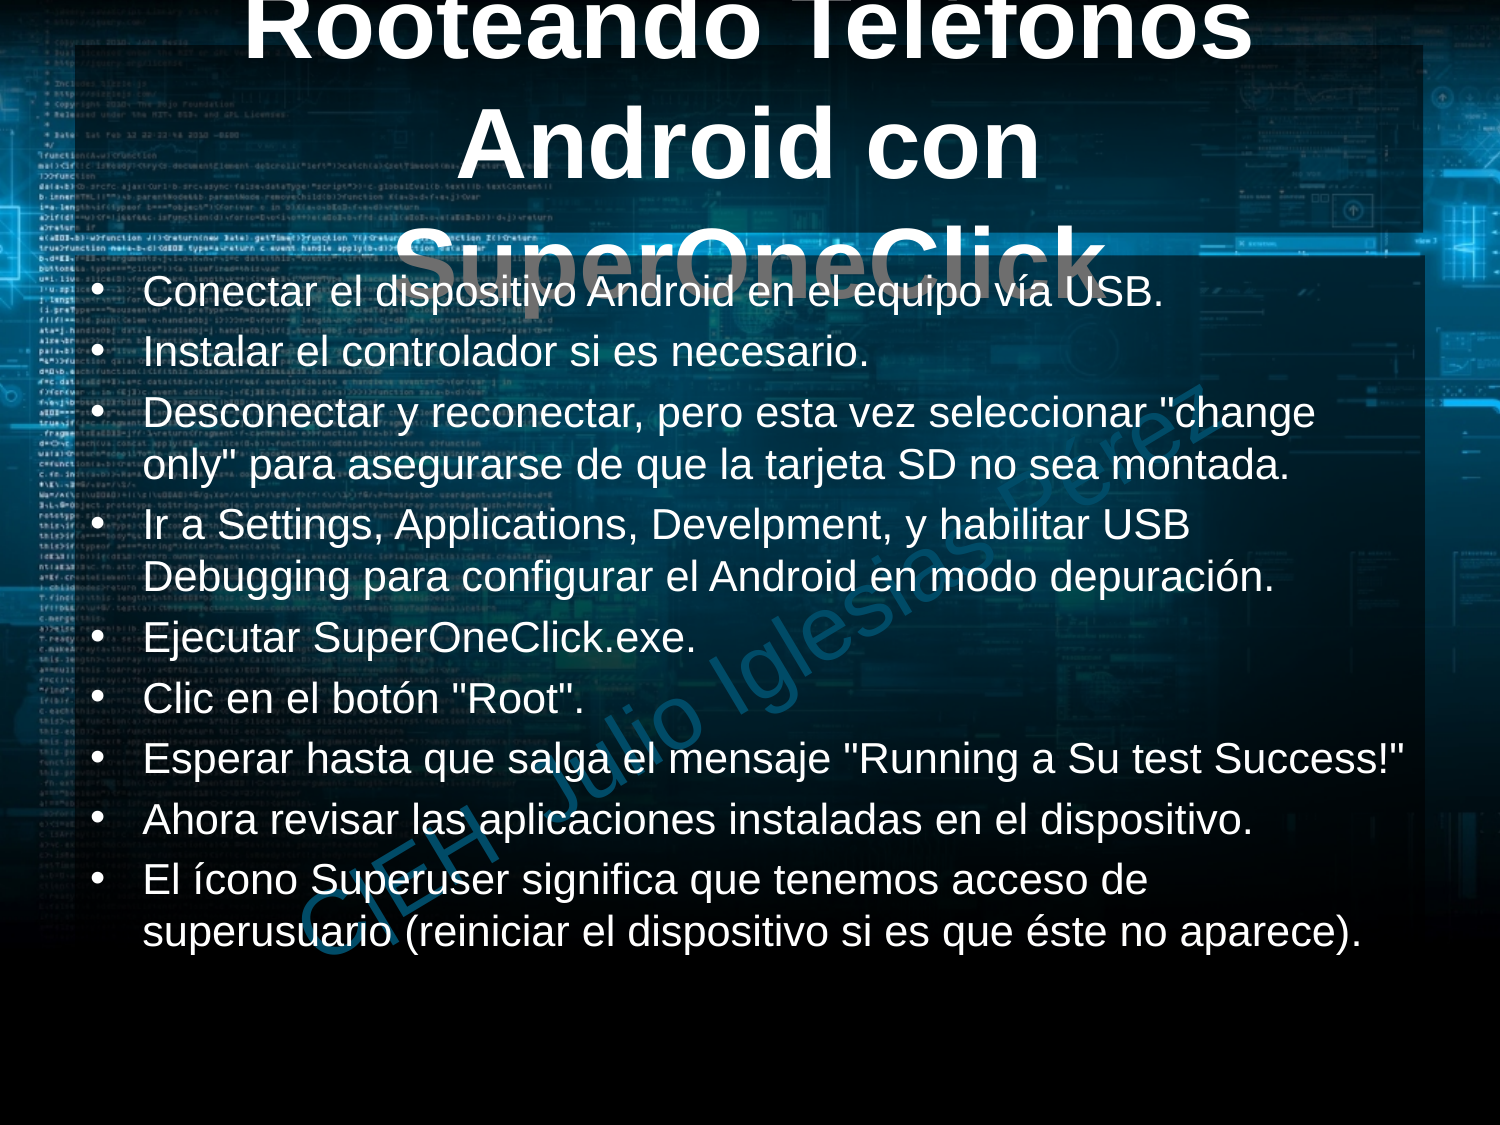

# Rooteando Teléfonos Android con SuperOneClick
Conectar el dispositivo Android en el equipo vía USB.
Instalar el controlador si es necesario.
Desconectar y reconectar, pero esta vez seleccionar "change only" para asegurarse de que la tarjeta SD no sea montada.
Ir a Settings, Applications, Develpment, y habilitar USB Debugging para configurar el Android en modo depuración.
Ejecutar SuperOneClick.exe.
Clic en el botón "Root".
Esperar hasta que salga el mensaje "Running a Su test Success!"
Ahora revisar las aplicaciones instaladas en el dispositivo.
El ícono Superuser significa que tenemos acceso de superusuario (reiniciar el dispositivo si es que éste no aparece).
C|EH  Julio Iglesias Pérez